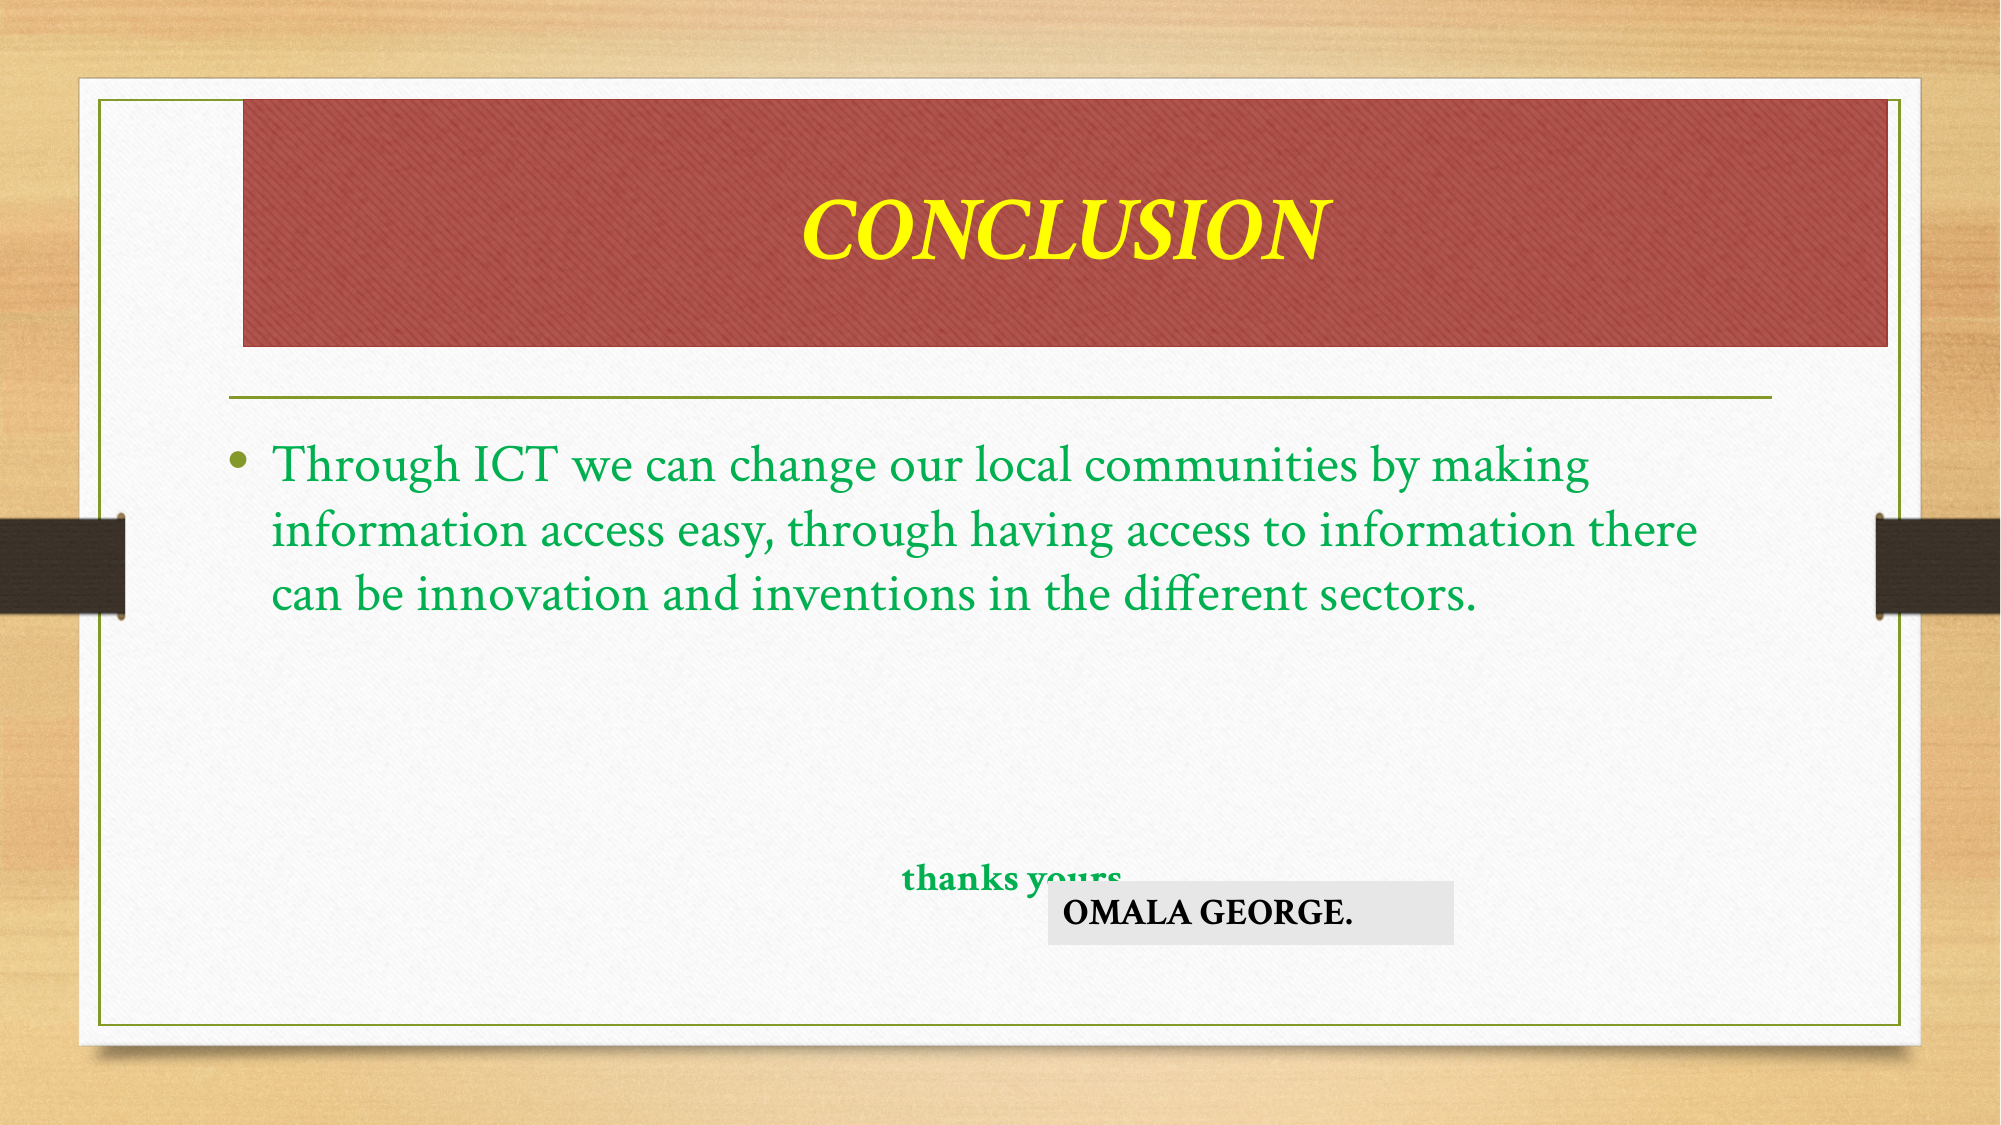

# CONCLUSION
Through ICT we can change our local communities by making information access easy, through having access to information there can be innovation and inventions in the different sectors.

                                                                                             thanks yours

| OMALA GEORGE. |
| --- |